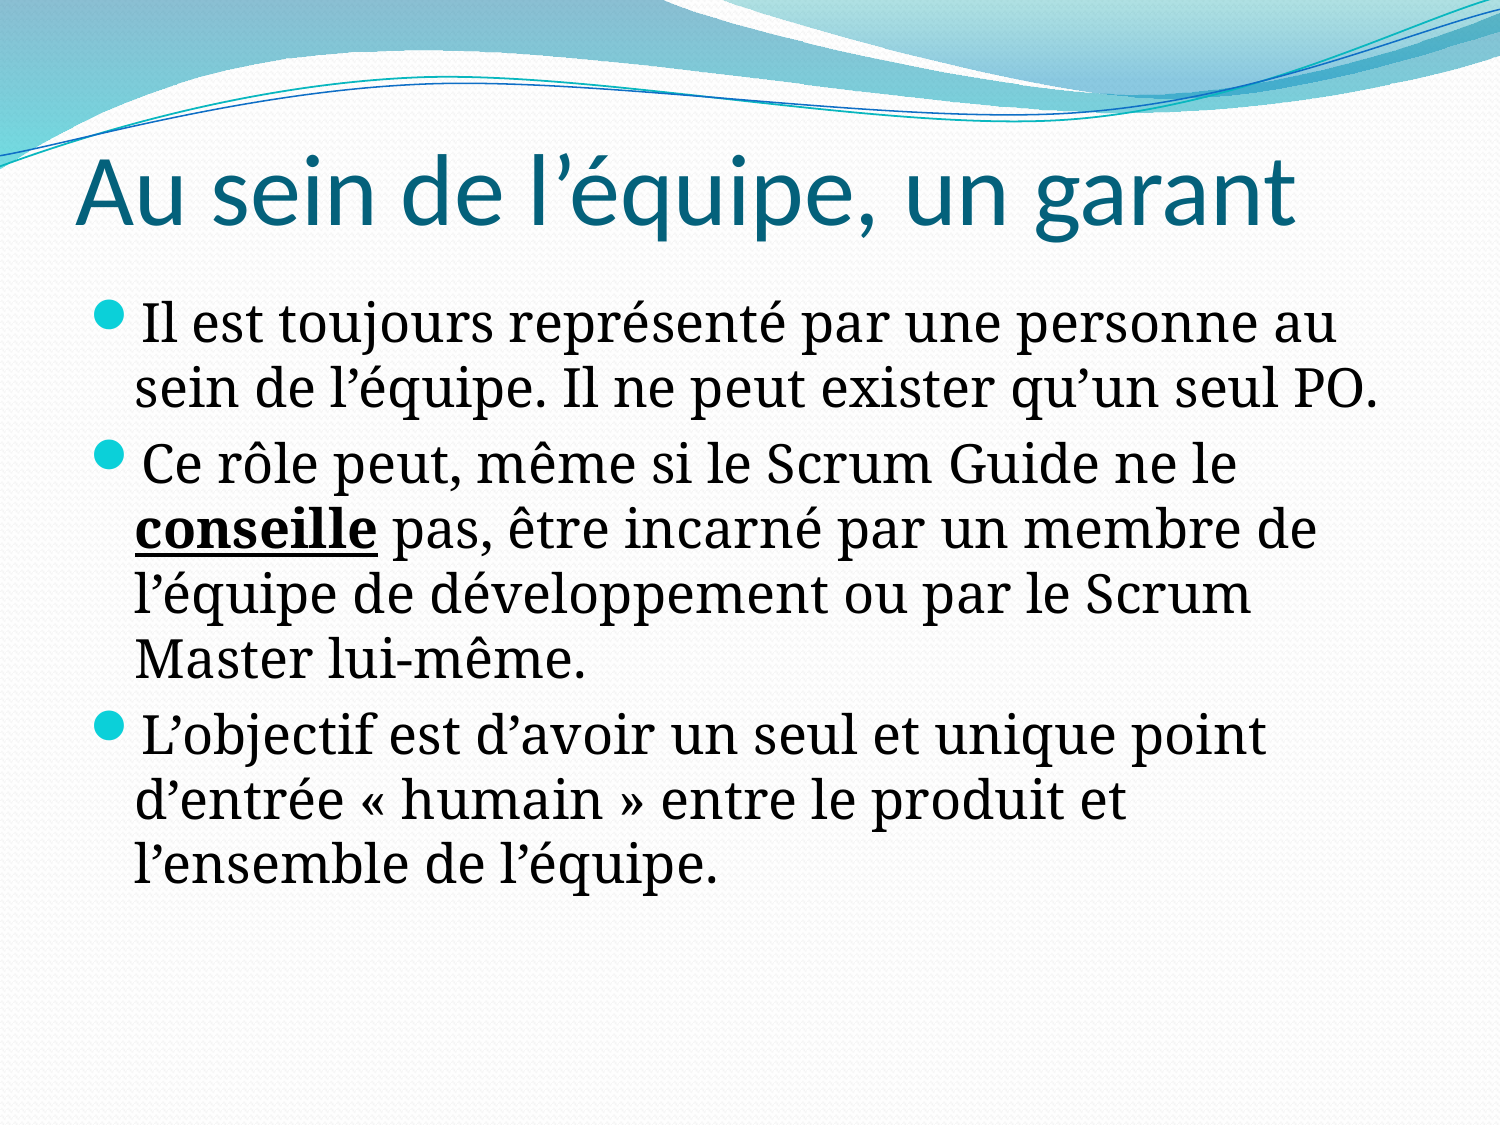

# Au sein de l’équipe, un garant
Il est toujours représenté par une personne au sein de l’équipe. Il ne peut exister qu’un seul PO.
Ce rôle peut, même si le Scrum Guide ne le conseille pas, être incarné par un membre de l’équipe de développement ou par le Scrum Master lui-même.
L’objectif est d’avoir un seul et unique point d’entrée « humain » entre le produit et l’ensemble de l’équipe.